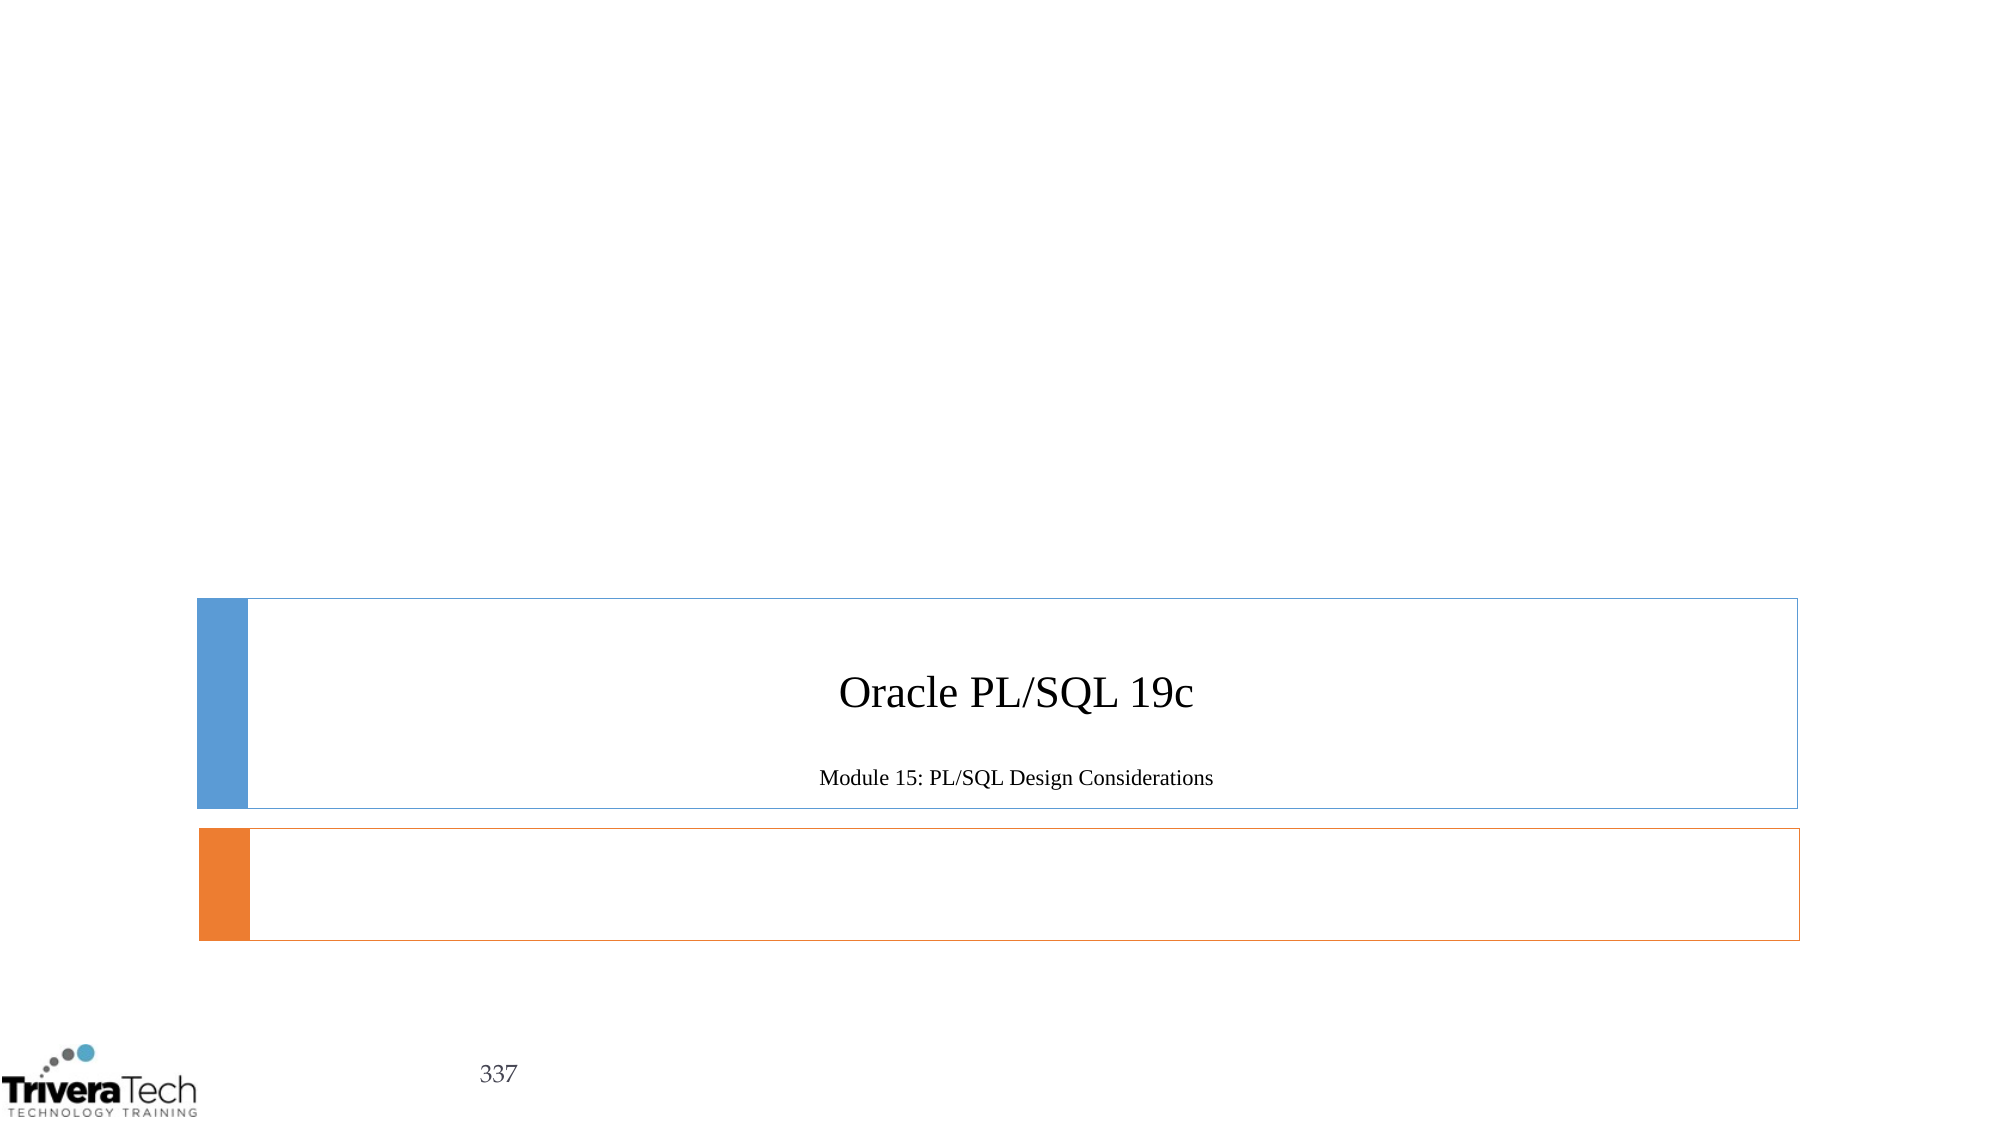

# Oracle PL/SQL 19c Module 15: PL/SQL Design Considerations
337